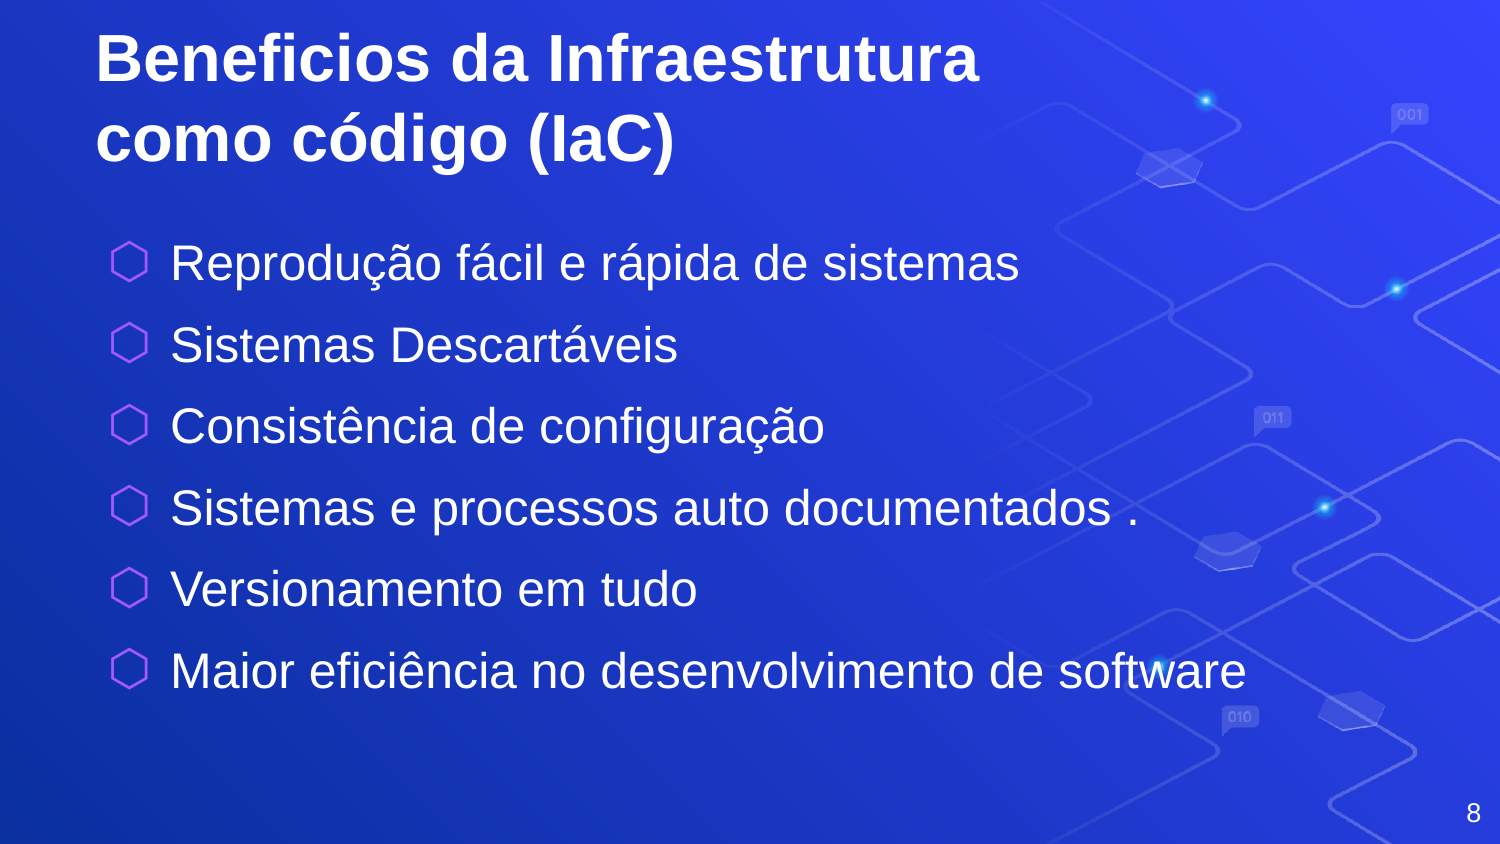

# Beneficios da Infraestrutura como código (IaC)
Reprodução fácil e rápida de sistemas
Sistemas Descartáveis
Consistência de configuração
Sistemas e processos auto documentados .
Versionamento em tudo
Maior eficiência no desenvolvimento de software
8